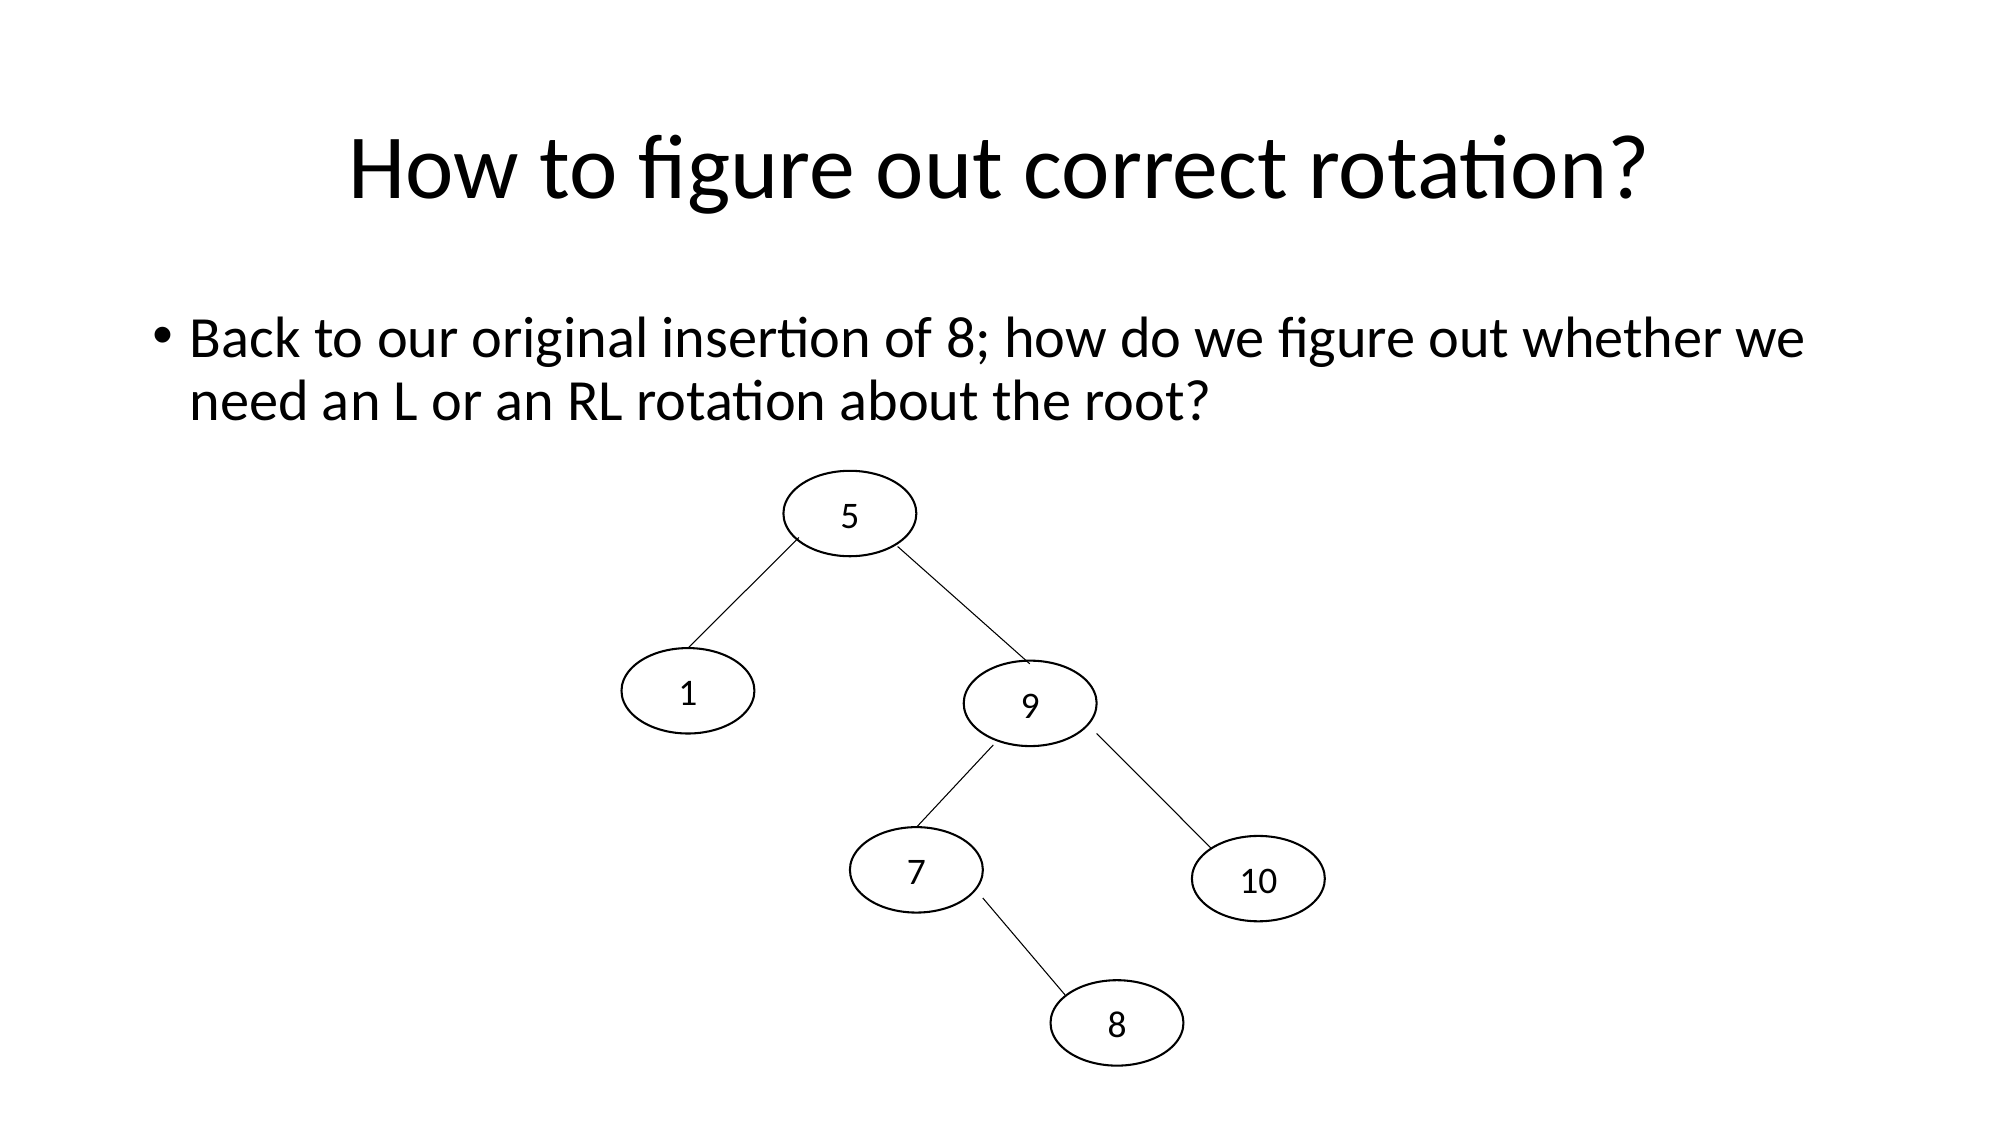

# How to figure out correct rotation?
Back to our original insertion of 8; how do we figure out whether we need an L or an RL rotation about the root?
5
1
9
7
10
8